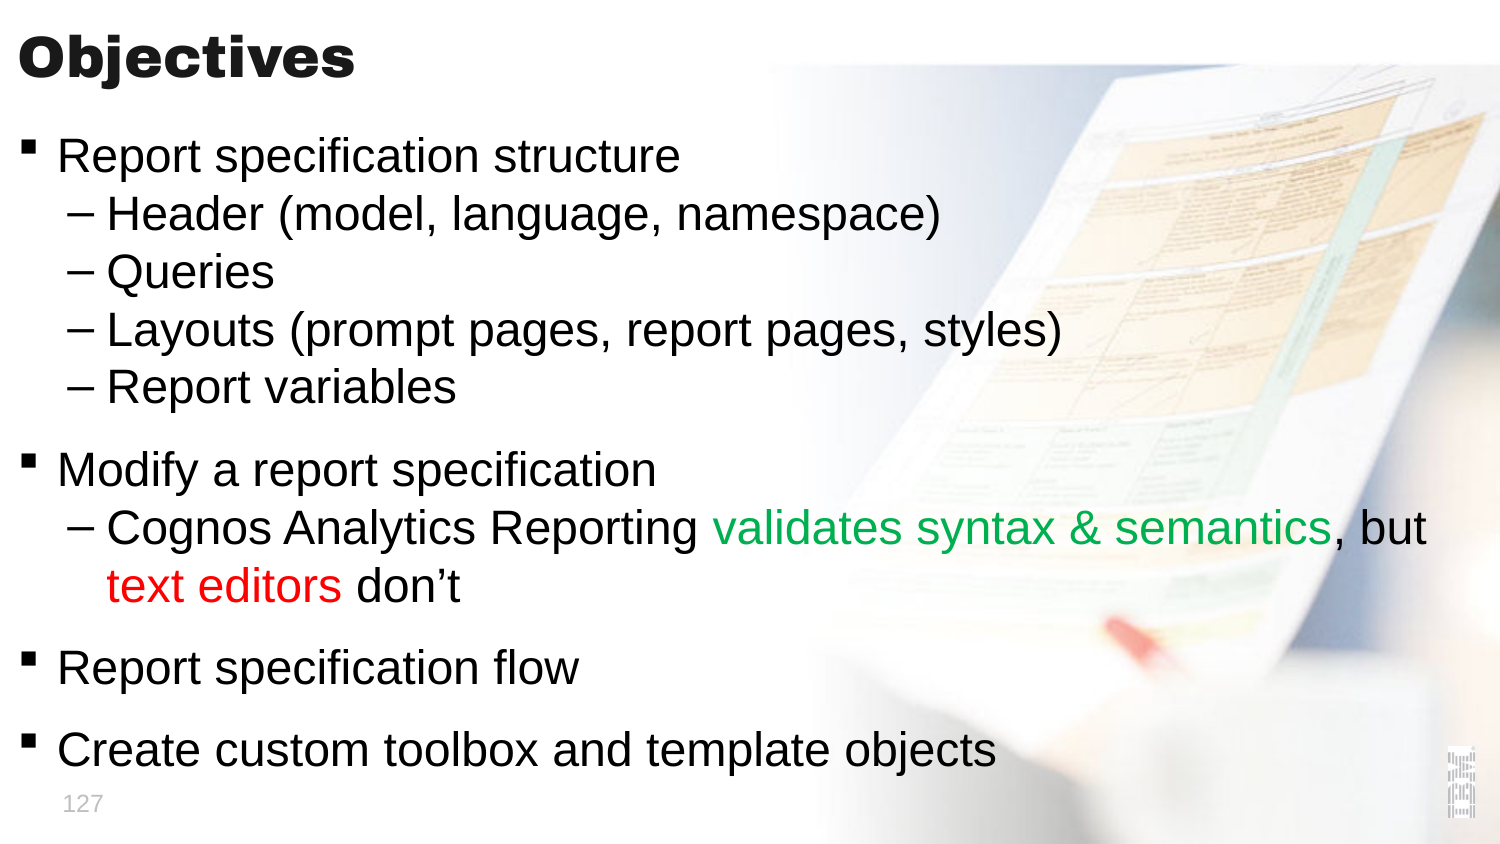

# Objectives
Report specification structure
Header (model, language, namespace)
Queries
Layouts (prompt pages, report pages, styles)
Report variables
Modify a report specification
Cognos Analytics Reporting validates syntax & semantics, but text editors don’t
Report specification flow
Create custom toolbox and template objects
127